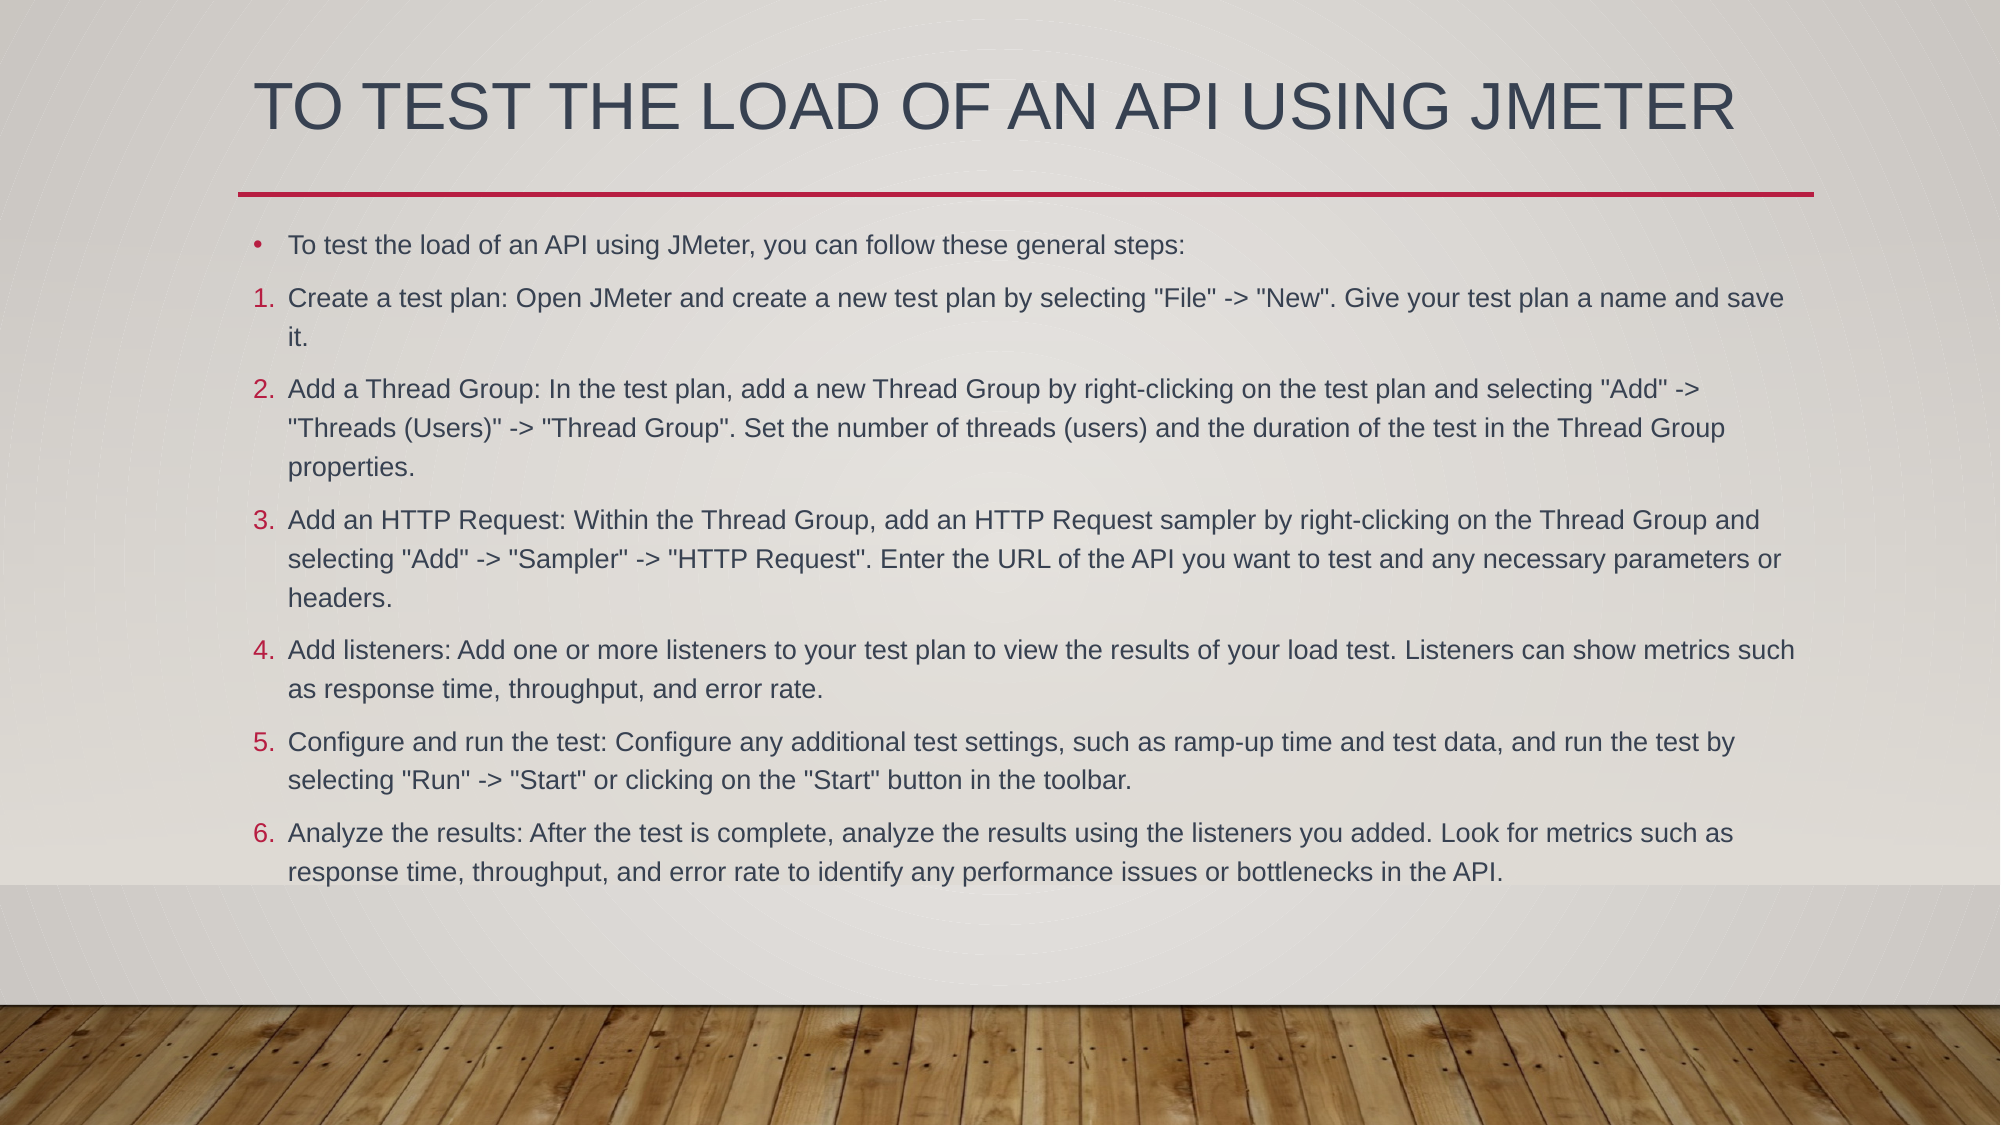

# To test the load of an API using JMeter
To test the load of an API using JMeter, you can follow these general steps:
Create a test plan: Open JMeter and create a new test plan by selecting "File" -> "New". Give your test plan a name and save it.
Add a Thread Group: In the test plan, add a new Thread Group by right-clicking on the test plan and selecting "Add" -> "Threads (Users)" -> "Thread Group". Set the number of threads (users) and the duration of the test in the Thread Group properties.
Add an HTTP Request: Within the Thread Group, add an HTTP Request sampler by right-clicking on the Thread Group and selecting "Add" -> "Sampler" -> "HTTP Request". Enter the URL of the API you want to test and any necessary parameters or headers.
Add listeners: Add one or more listeners to your test plan to view the results of your load test. Listeners can show metrics such as response time, throughput, and error rate.
Configure and run the test: Configure any additional test settings, such as ramp-up time and test data, and run the test by selecting "Run" -> "Start" or clicking on the "Start" button in the toolbar.
Analyze the results: After the test is complete, analyze the results using the listeners you added. Look for metrics such as response time, throughput, and error rate to identify any performance issues or bottlenecks in the API.